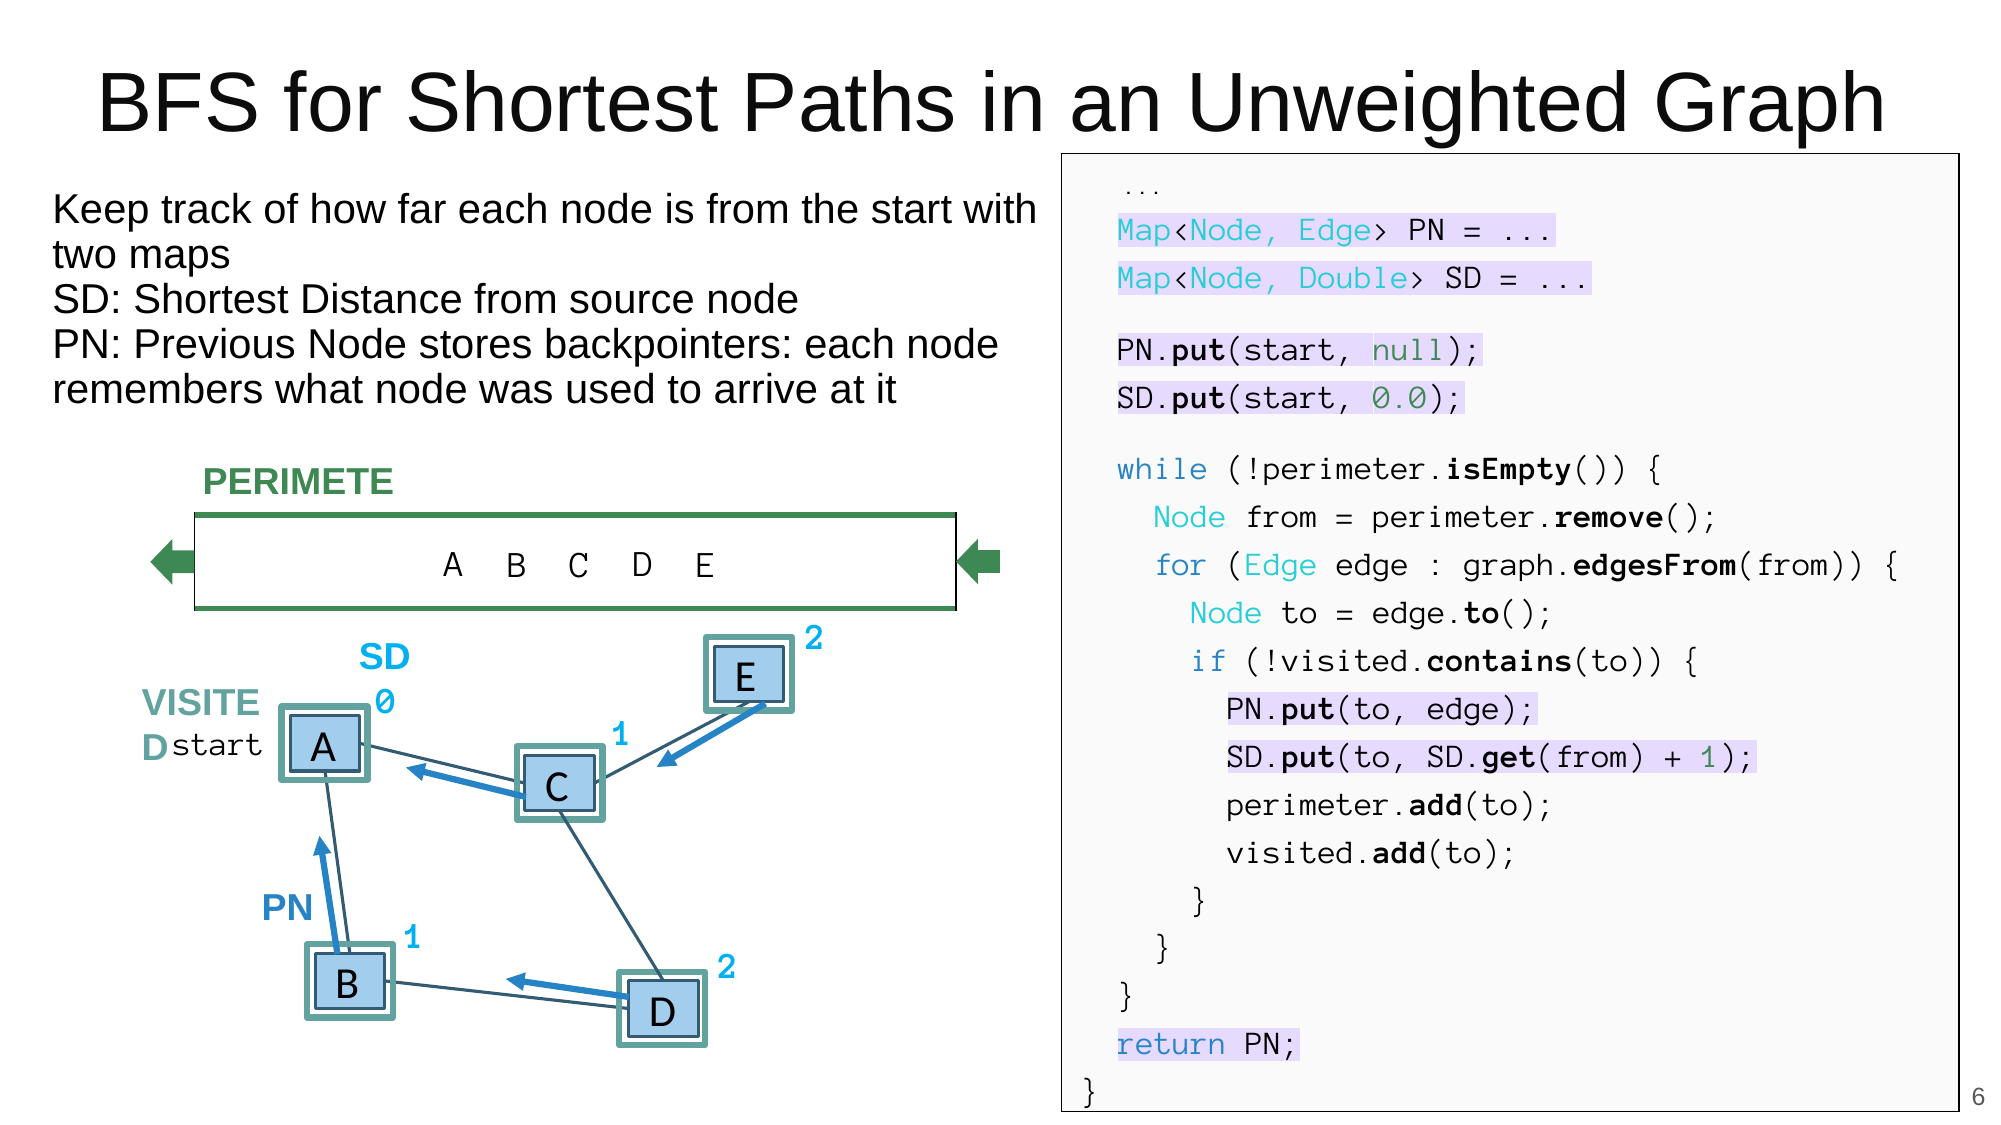

# BFS for Shortest Paths in an Unweighted Graph
   ...
  Map<Node, Edge> PN = ...
  Map<Node, Double> SD = ...

  PN.put(start, null);
  SD.put(start, 0.0);

  while (!perimeter.isEmpty()) {
    Node from = perimeter.remove();
    for (Edge edge : graph.edgesFrom(from)) {
      Node to = edge.to();
      if (!visited.contains(to)) {
        PN.put(to, edge);
        SD.put(to, SD.get(from) + 1);
        perimeter.add(to);
        visited.add(to);
      }
    }
  }
  return PN;
}
Keep track of how far each node is from the start with two maps
SD: Shortest Distance from source node
PN: Previous Node stores backpointers: each node remembers what node was used to arrive at it

PERIMETER
|  |
| --- |
A
D
B
E
C

2
SD

E
0
VISITED
1
start

A

C
PN
1
2

B

D